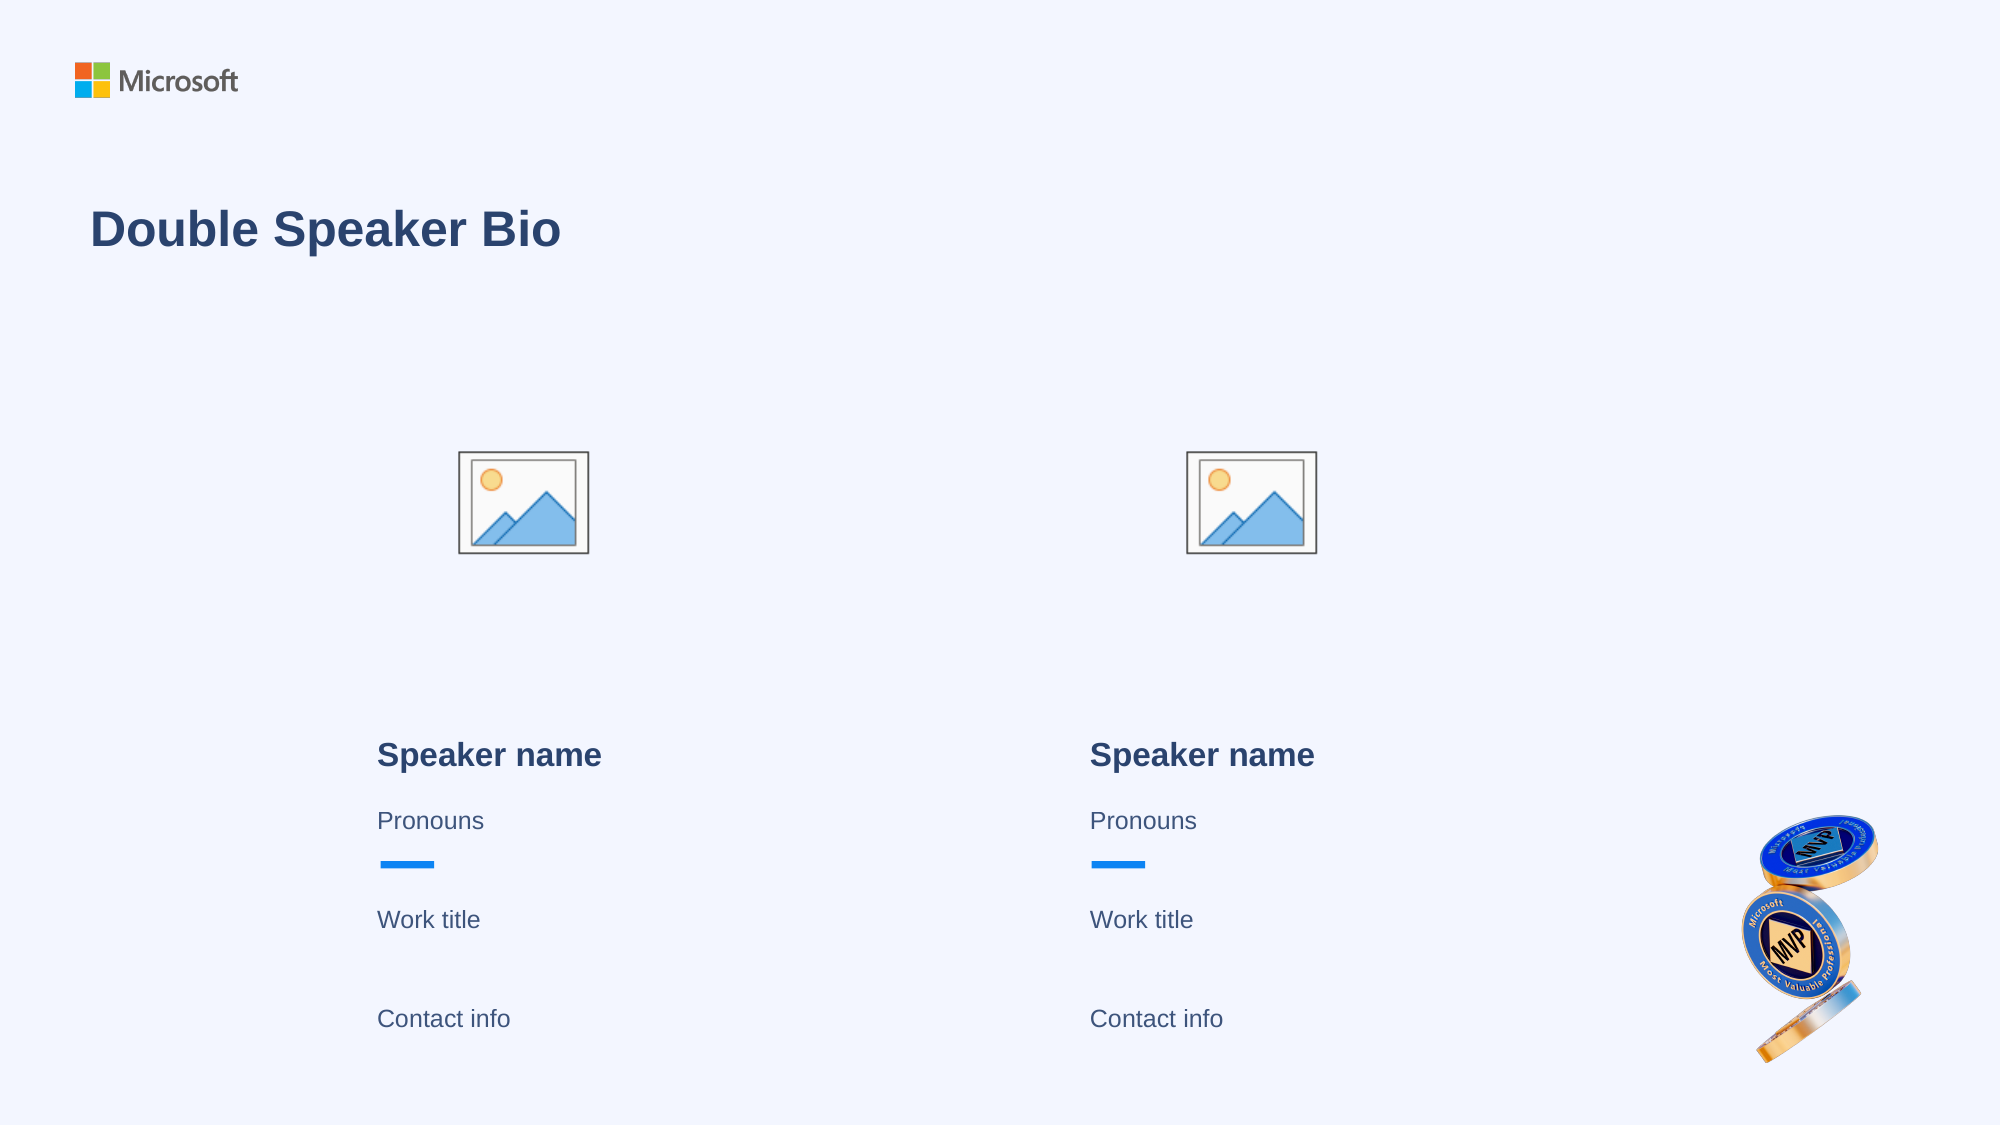

# Double Speaker Bio

Speaker name
Speaker name
Pronouns
Pronouns
Work title
Work title
Contact info
Contact info